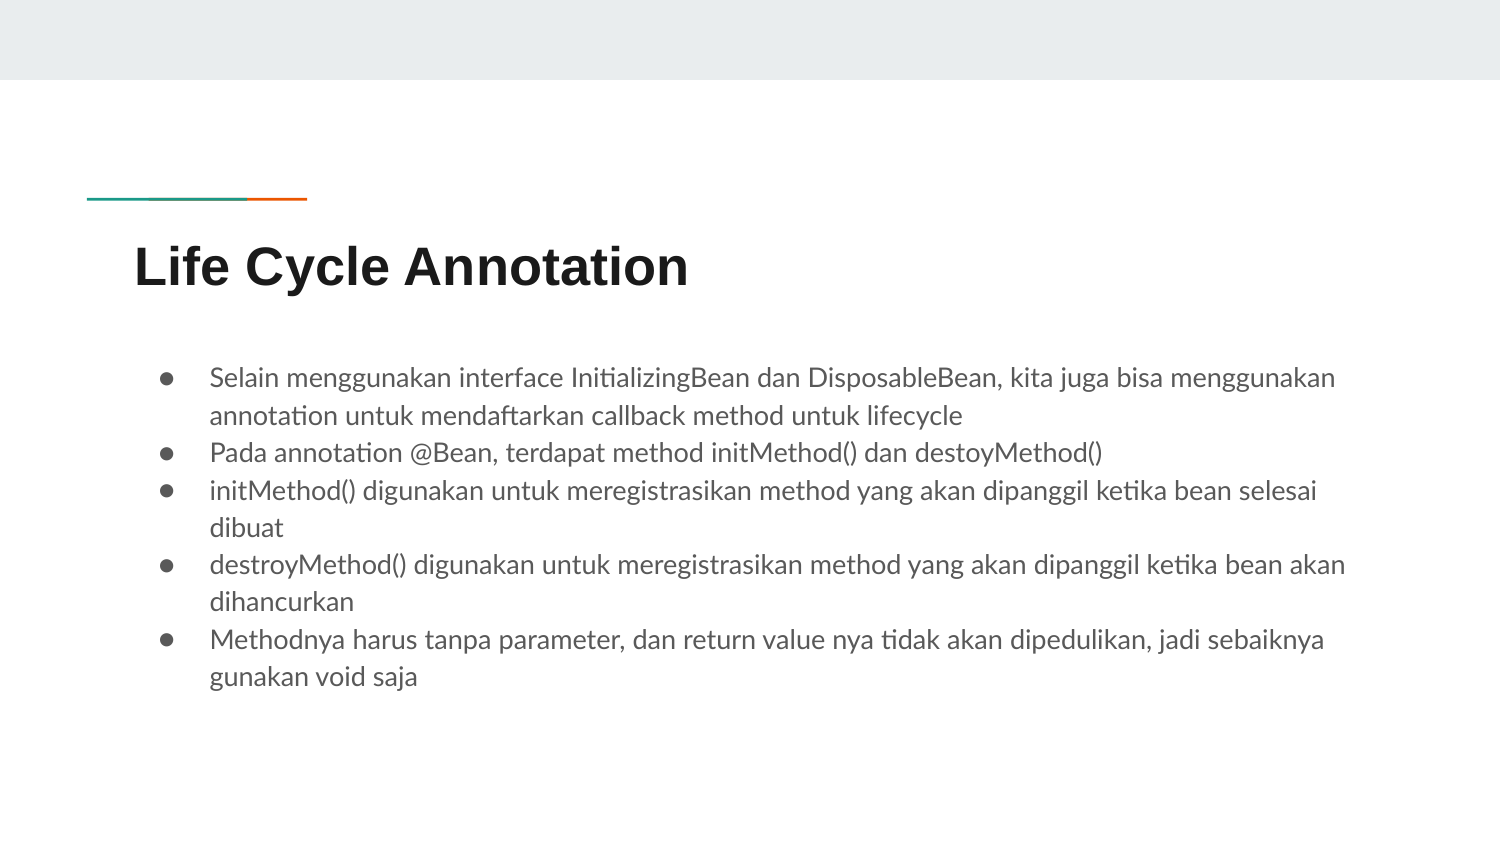

# Life Cycle Annotation
Selain menggunakan interface InitializingBean dan DisposableBean, kita juga bisa menggunakan annotation untuk mendaftarkan callback method untuk lifecycle
Pada annotation @Bean, terdapat method initMethod() dan destoyMethod()
initMethod() digunakan untuk meregistrasikan method yang akan dipanggil ketika bean selesai dibuat
destroyMethod() digunakan untuk meregistrasikan method yang akan dipanggil ketika bean akan dihancurkan
Methodnya harus tanpa parameter, dan return value nya tidak akan dipedulikan, jadi sebaiknya gunakan void saja